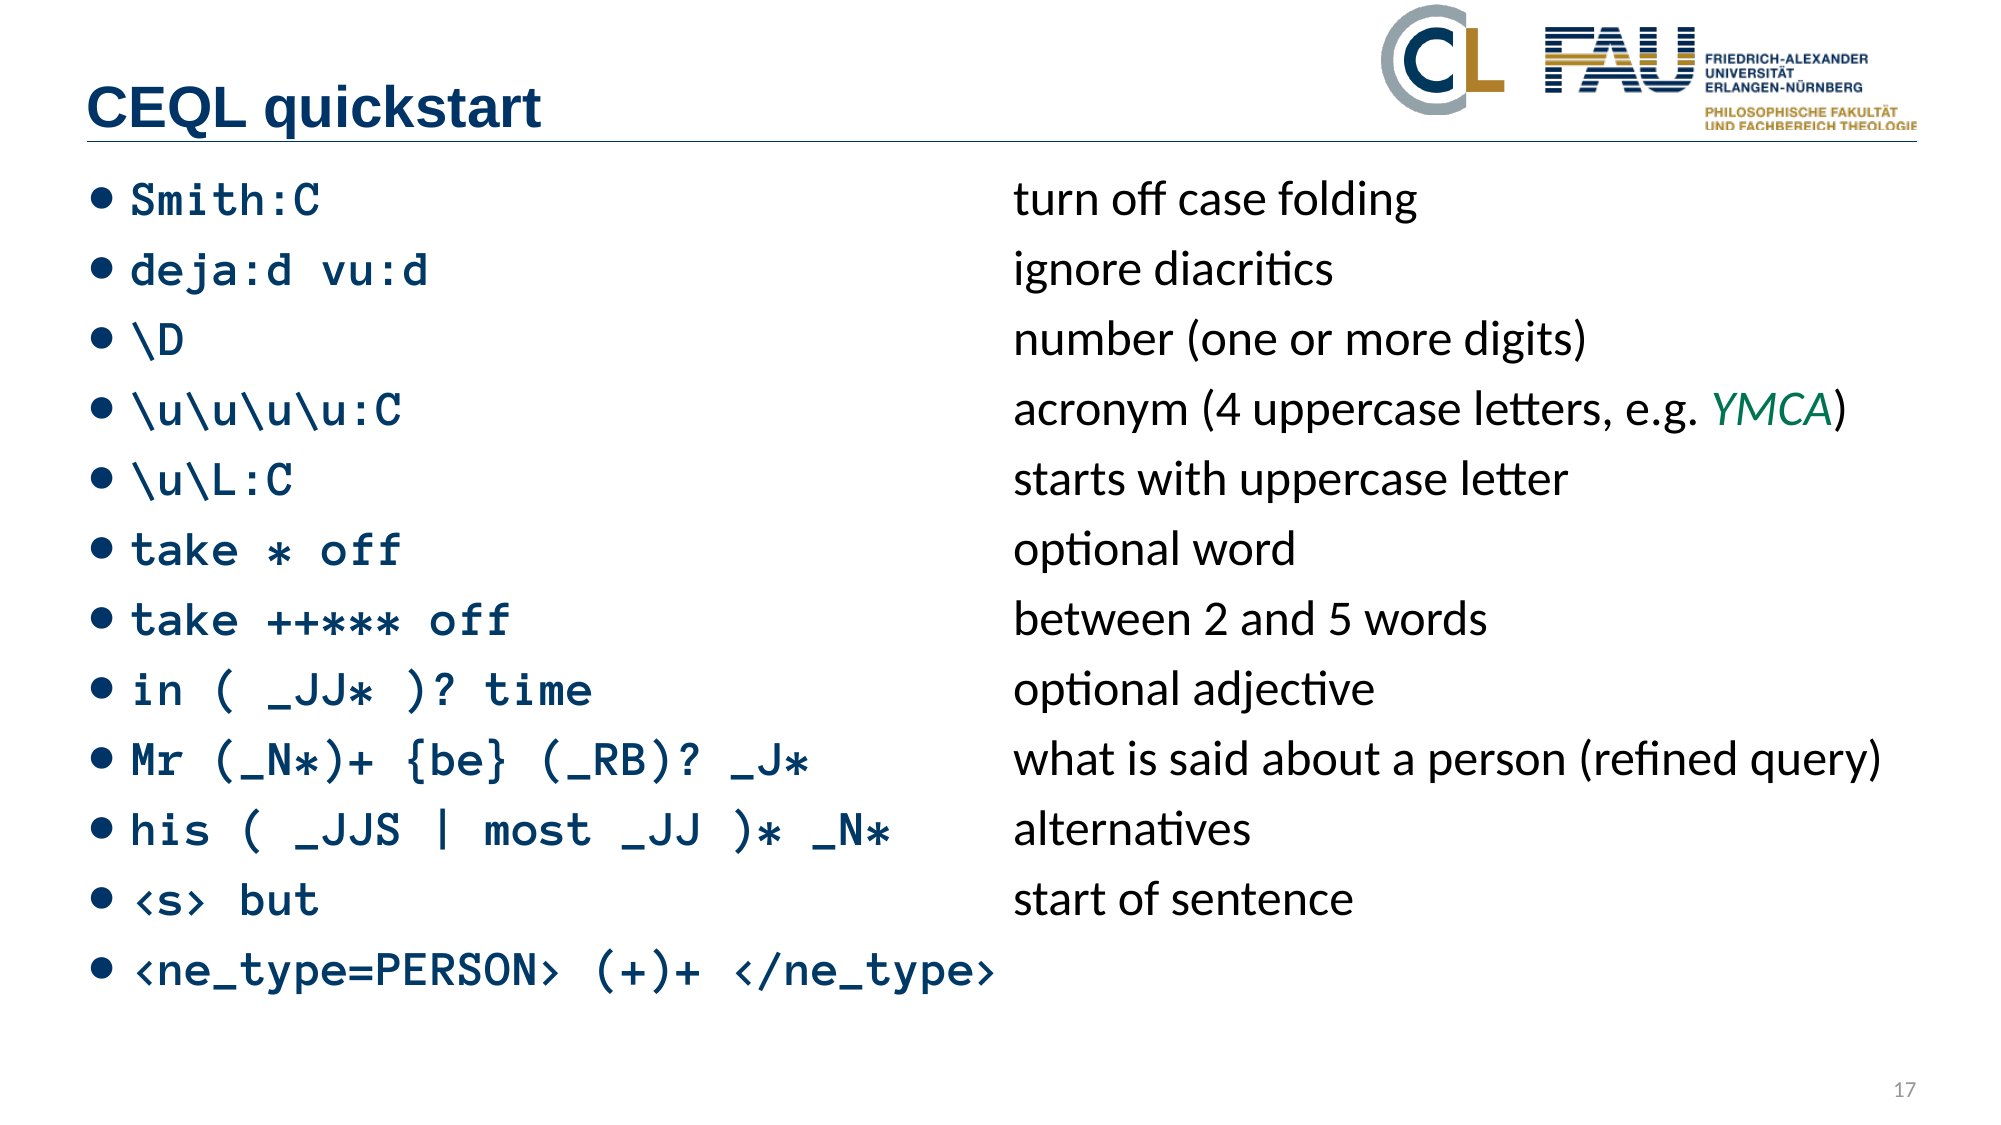

# CEQL quickstart
Smith:C	turn off case folding
deja:d vu:d	ignore diacritics
\D	number (one or more digits)
\u\u\u\u:C	acronym (4 uppercase letters, e.g. YMCA)
\u\L:C	starts with uppercase letter
take * off	optional word
take ++*** off	between 2 and 5 words
in ( _JJ* )? time	optional adjective
Mr (_N*)+ {be} (_RB)? _J*	what is said about a person (refined query)
his ( _JJS | most _JJ )* _N*	alternatives
<s> but	start of sentence
<ne_type=PERSON> (+)+ </ne_type>
17